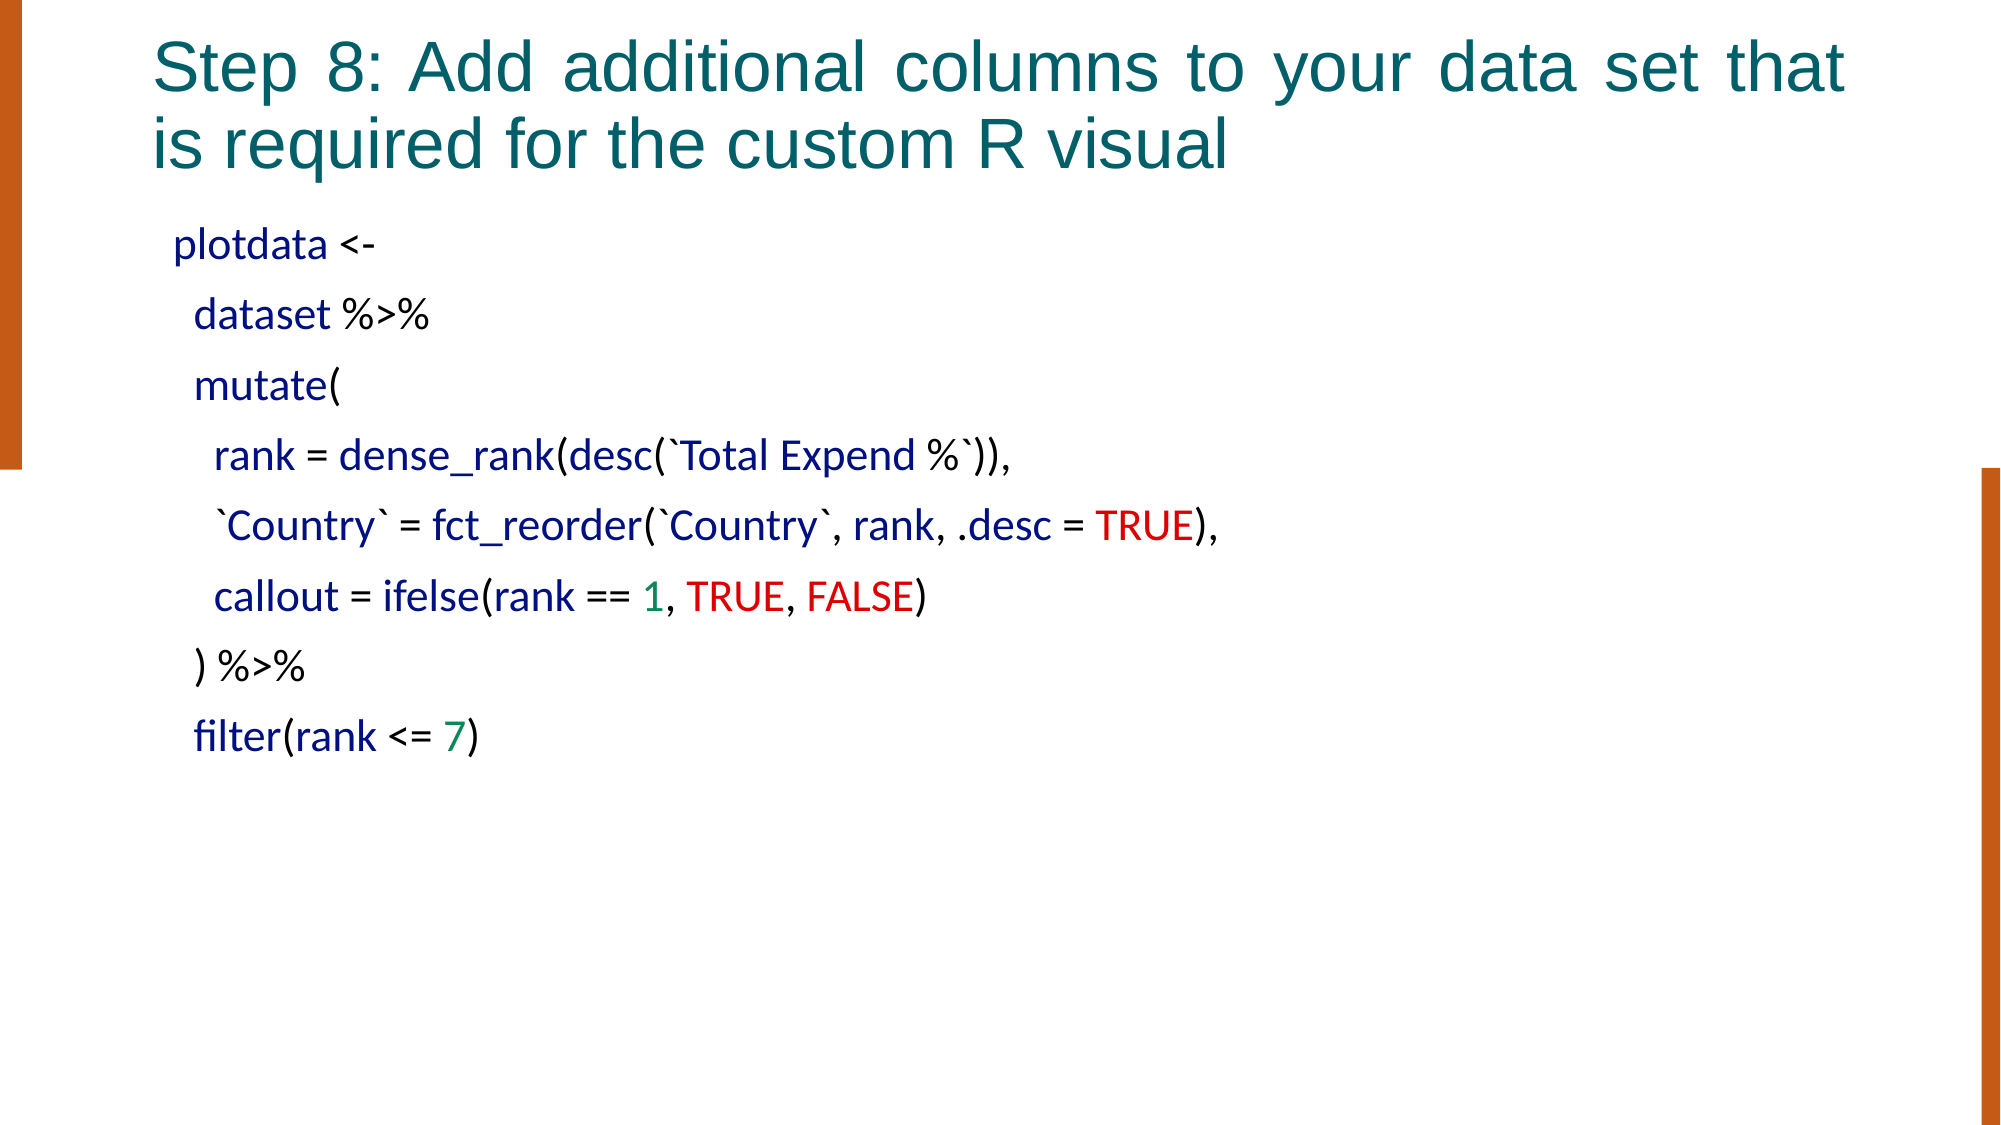

# Step 8: Add additional columns to your data set that is required for the custom R visual
  plotdata <-
    dataset %>%
    mutate(
      rank = dense_rank(desc(`Total Expend %`)),
      `Country` = fct_reorder(`Country`, rank, .desc = TRUE),
      callout = ifelse(rank == 1, TRUE, FALSE)
    ) %>%
    filter(rank <= 7)